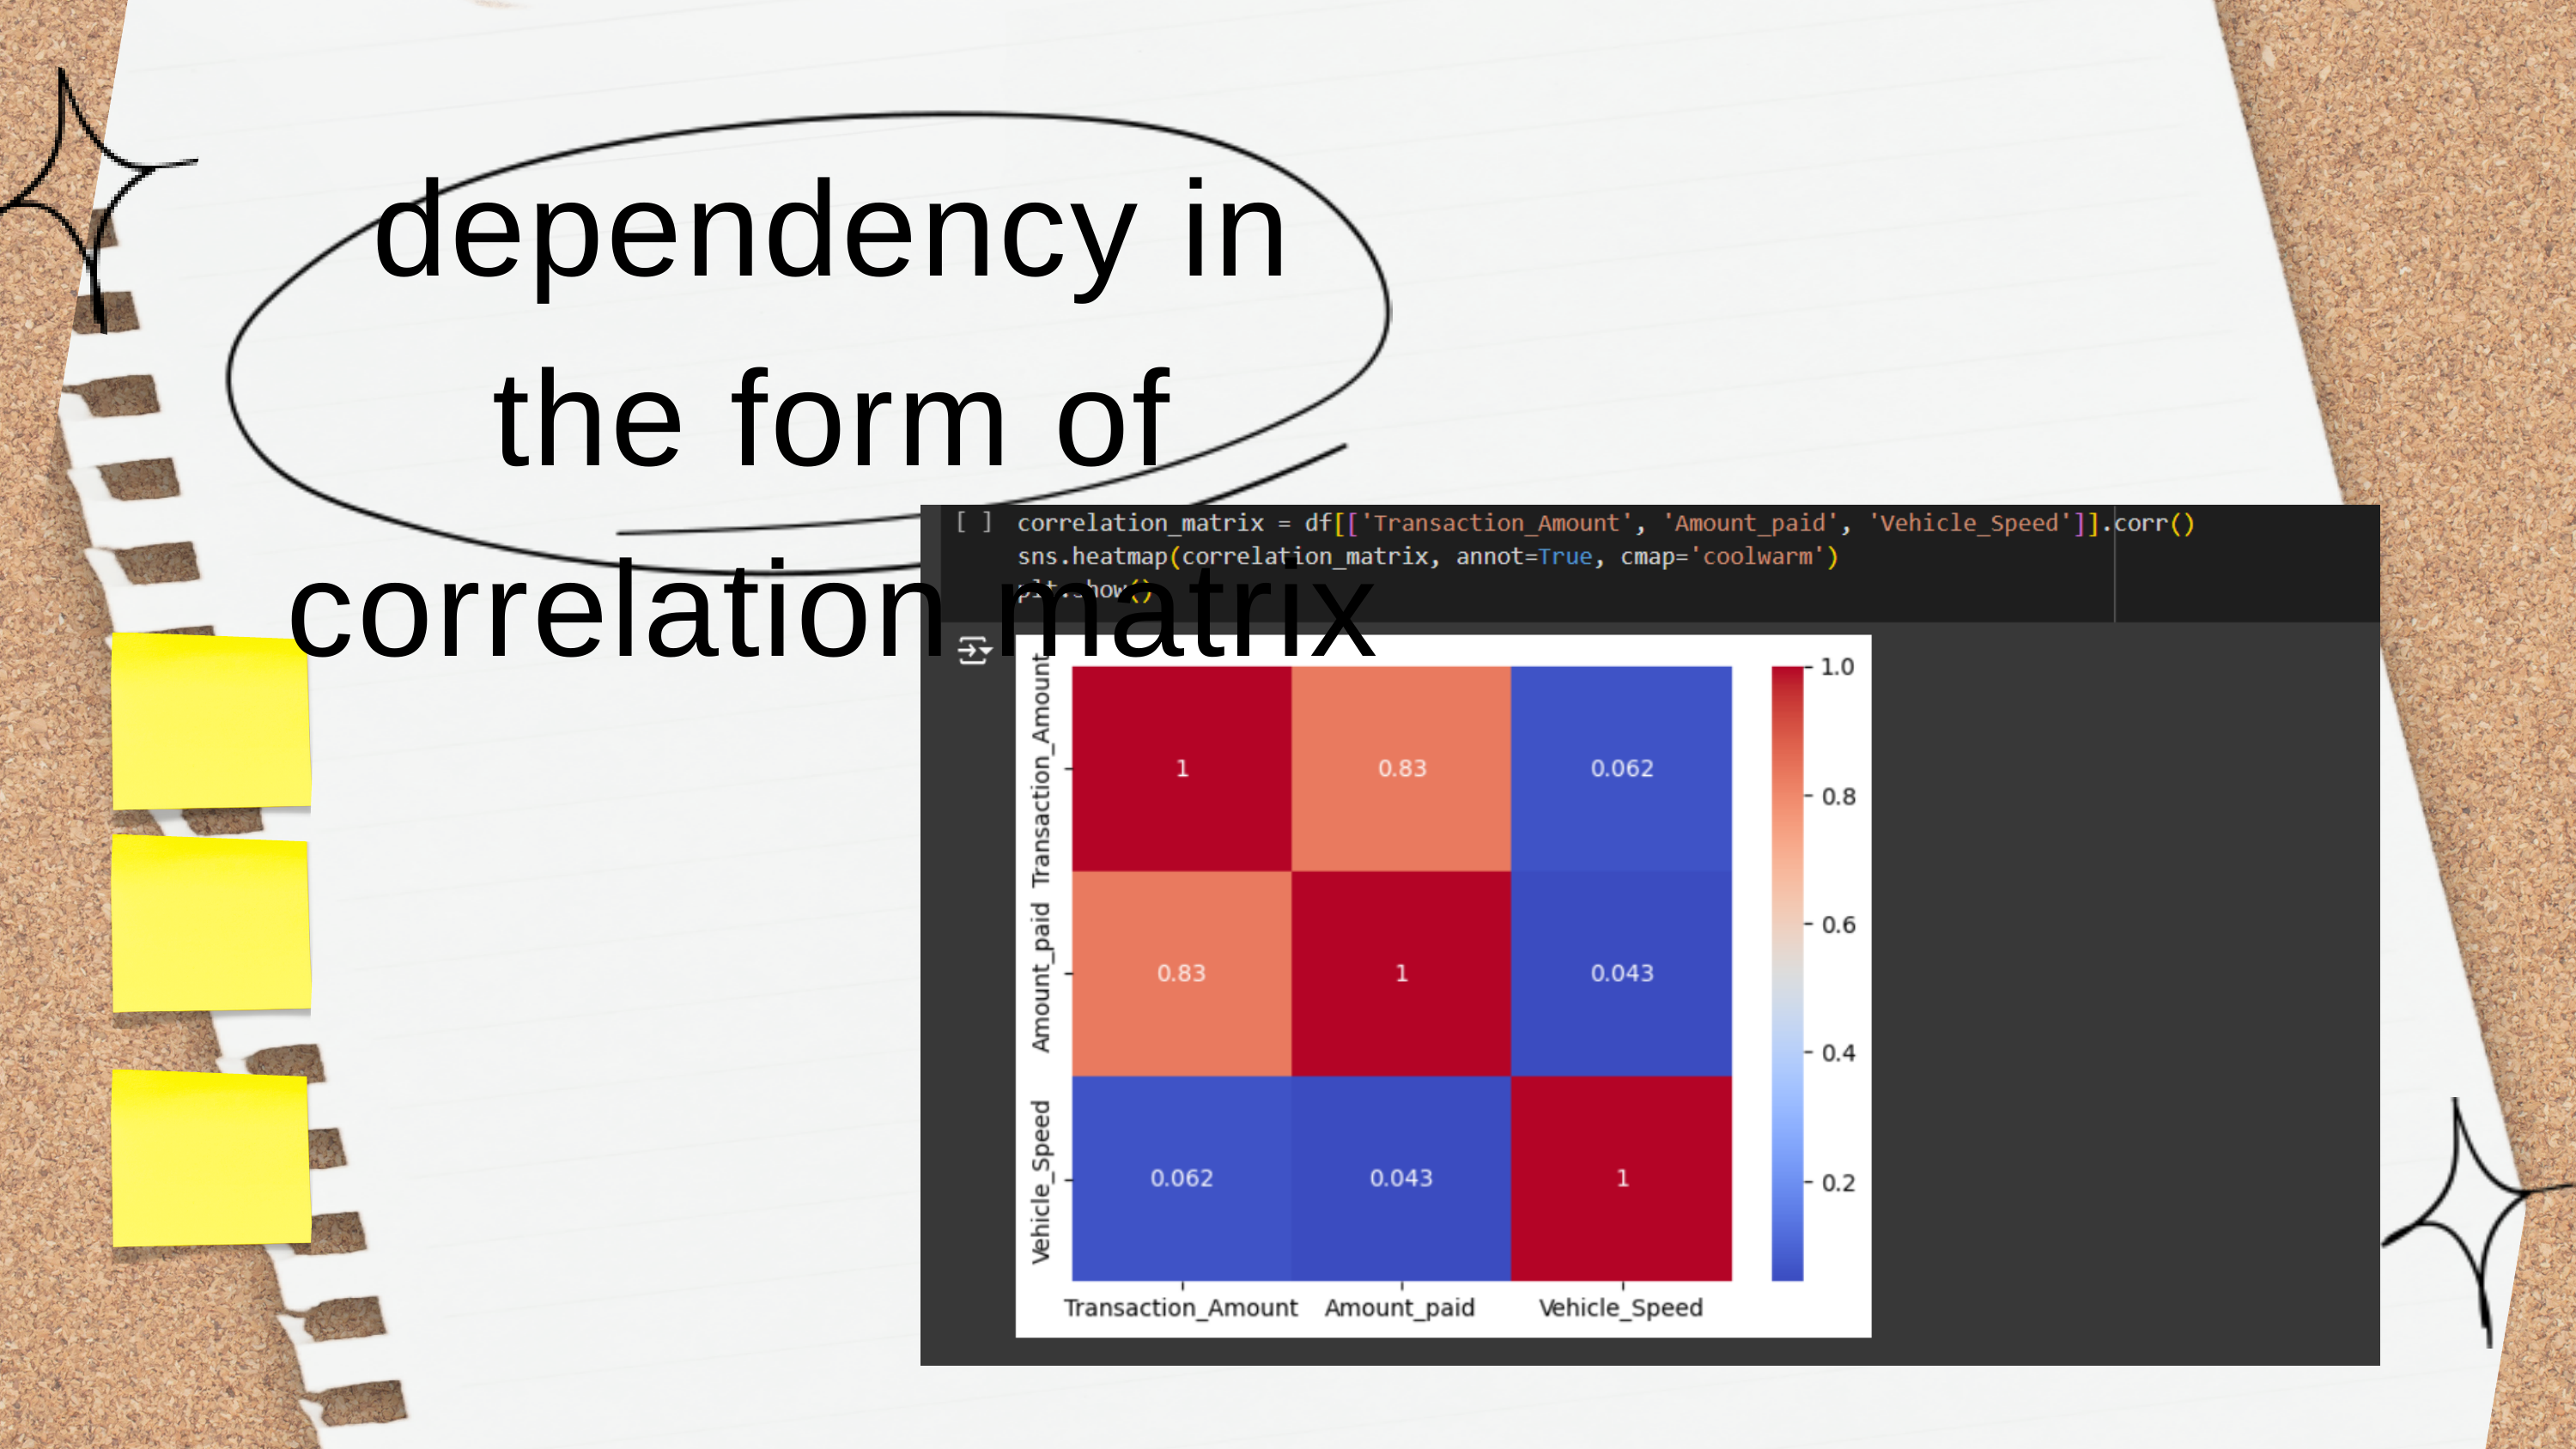

dependency in the form of correlation matrix